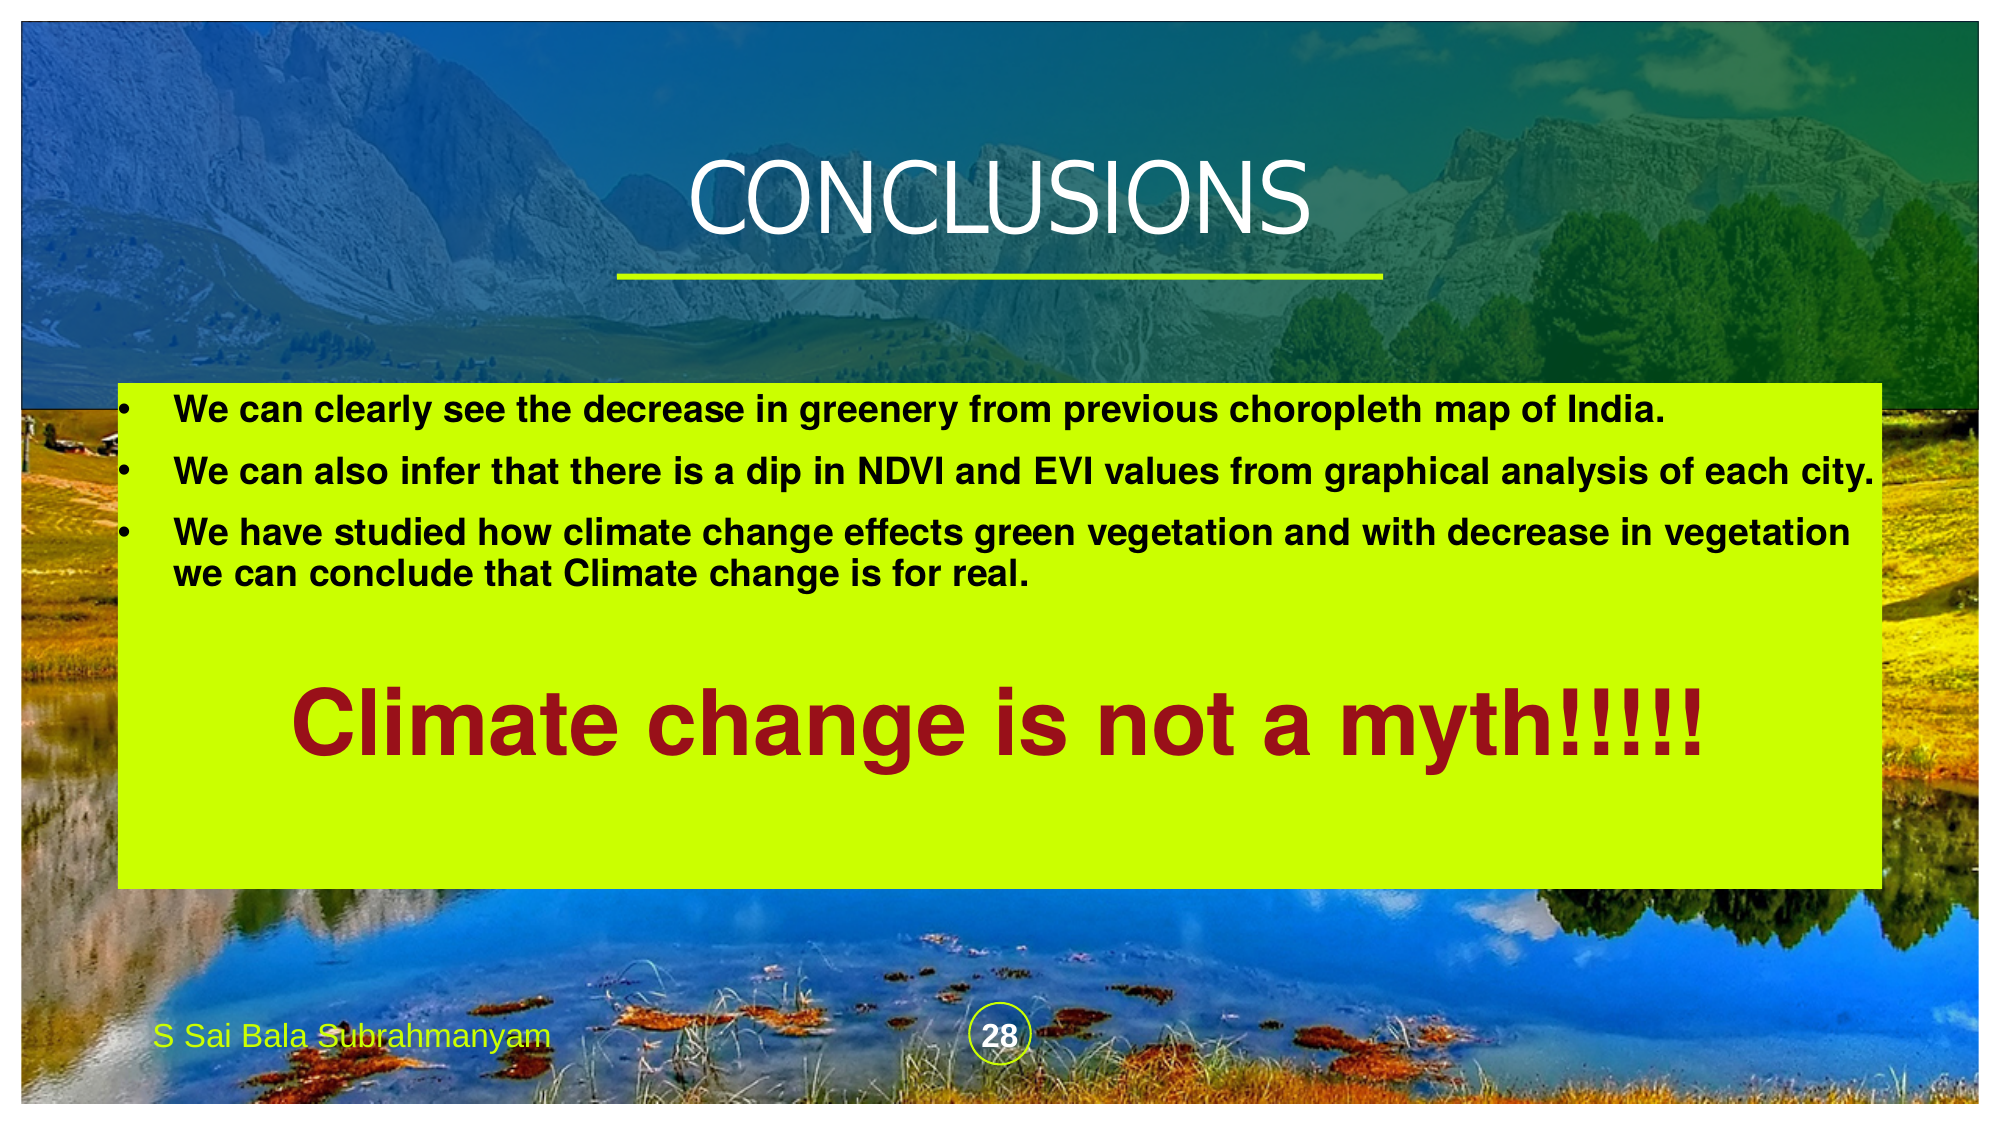

# CONCLUSIONS
We can clearly see the decrease in greenery from previous choropleth map of India.
We can also infer that there is a dip in NDVI and EVI values from graphical analysis of each city.
We have studied how climate change effects green vegetation and with decrease in vegetation we can conclude that Climate change is for real.

Climate change is not a myth!!!!!
S Sai Bala Subrahmanyam
28